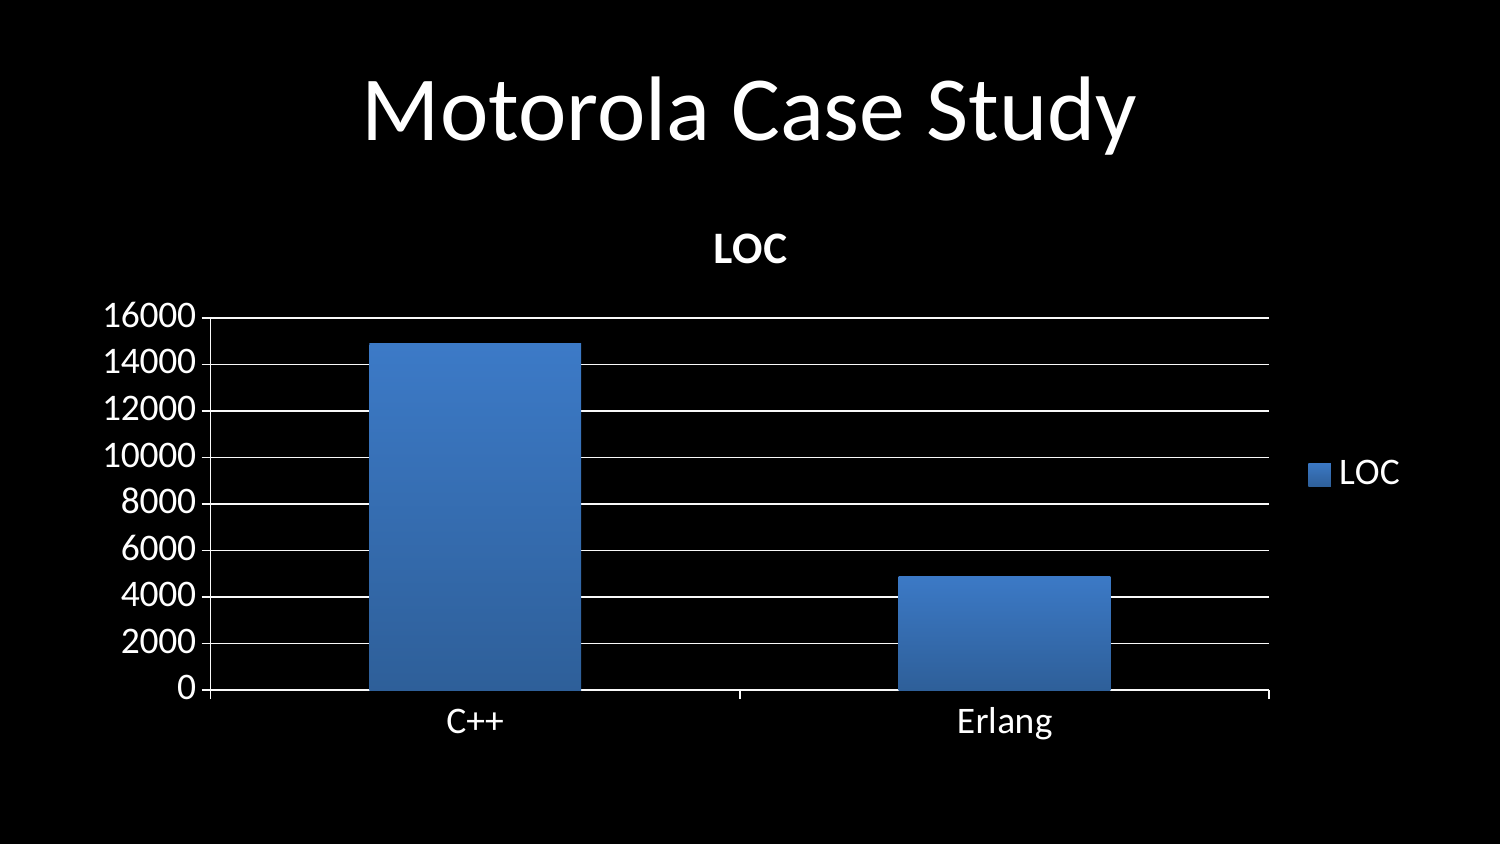

# Motorola Case Study

### Chart:

| Category | LOC |
|---|---|
| C++ | 14900.0 |
| Erlang | 4882.0 |